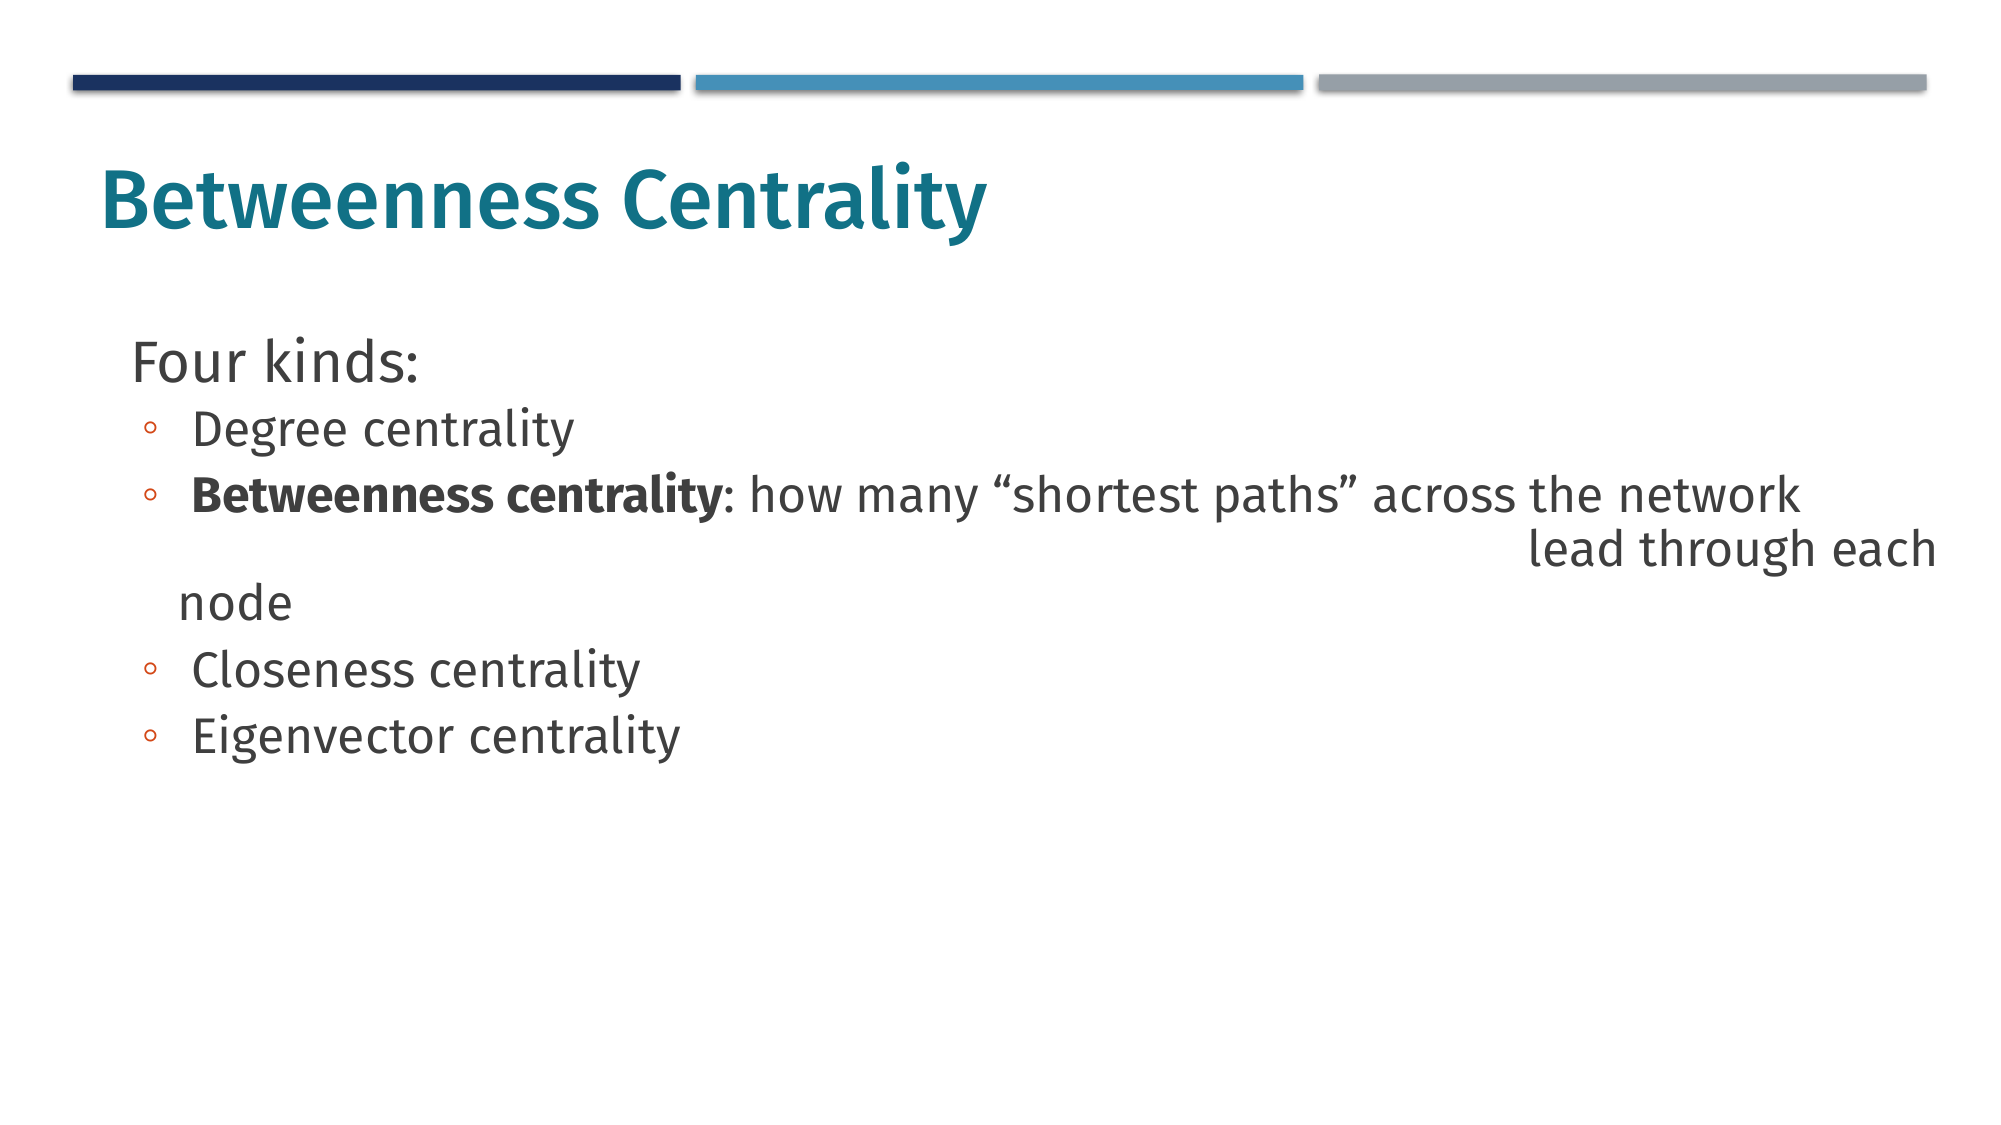

Betweenness Centrality
Four kinds:
 Degree centrality
 Betweenness centrality: how many “shortest paths” across the network
									lead through each node
 Closeness centrality
 Eigenvector centrality